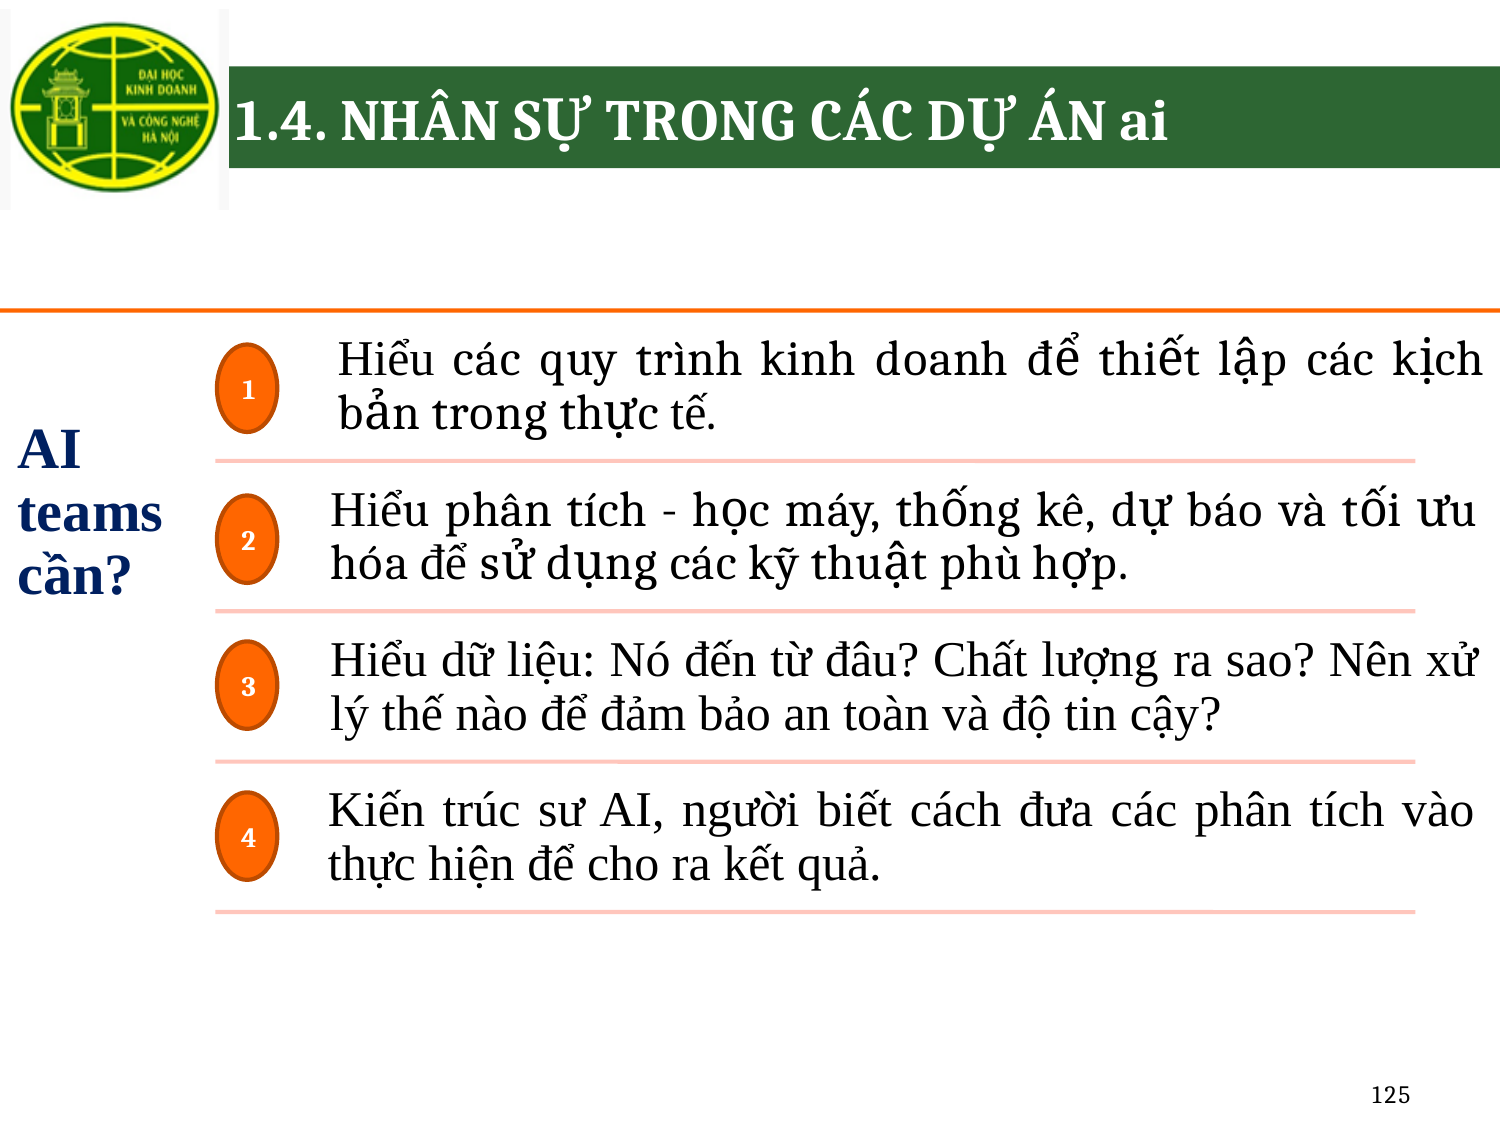

# 1.4. NHÂN SỰ TRONG CÁC DỰ ÁN ai

AI teams cần?
Hiểu các quy trình kinh doanh để thiết lập các kịch bản trong thực tế.
Hiểu phân tích - học máy, thống kê, dự báo và tối ưu hóa để sử dụng các kỹ thuật phù hợp.
Hiểu dữ liệu: Nó đến từ đâu? Chất lượng ra sao? Nên xử lý thế nào để đảm bảo an toàn và độ tin cậy?
Kiến trúc sư AI, người biết cách đưa các phân tích vào thực hiện để cho ra kết quả.
1
2
3
4
125